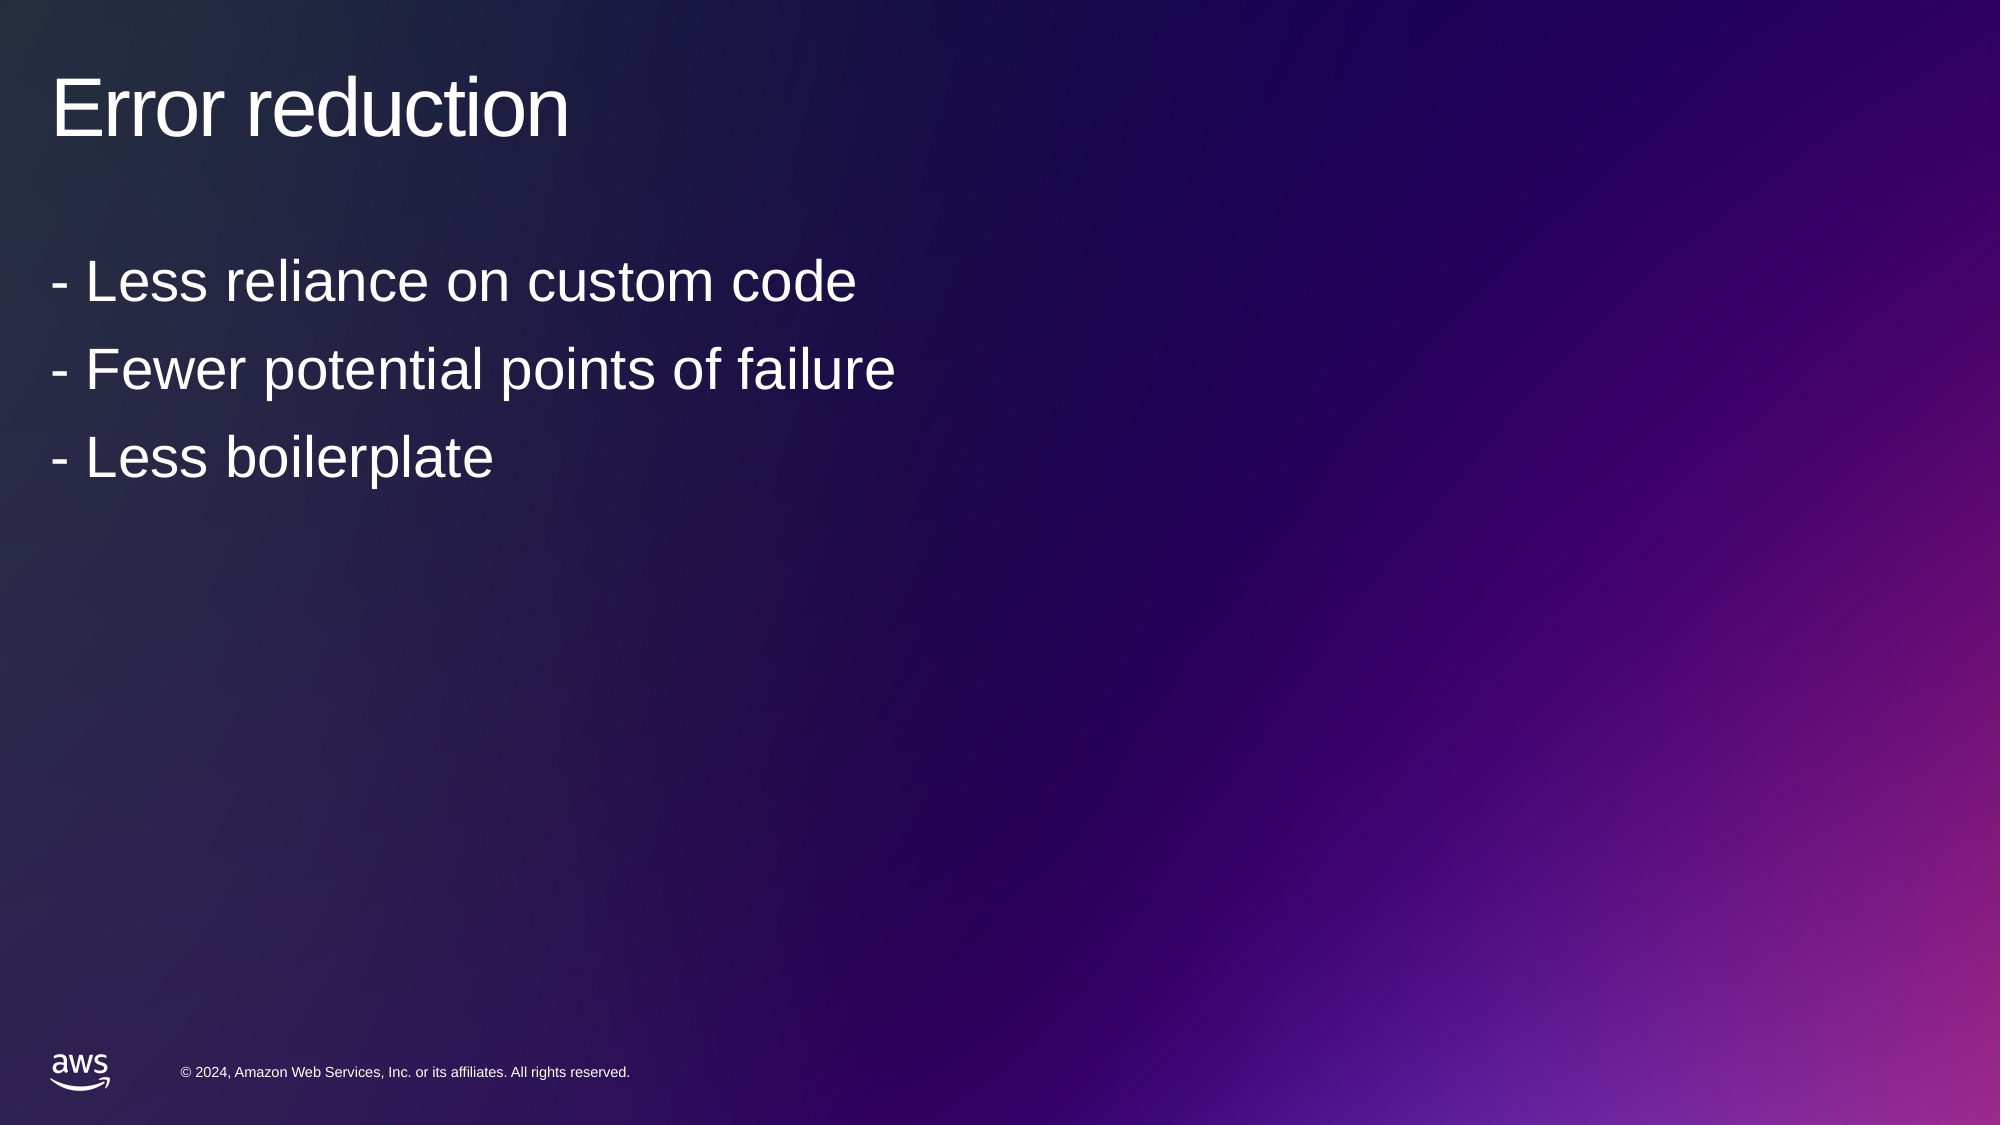

# Error reduction
- Less reliance on custom code
- Fewer potential points of failure
- Less boilerplate